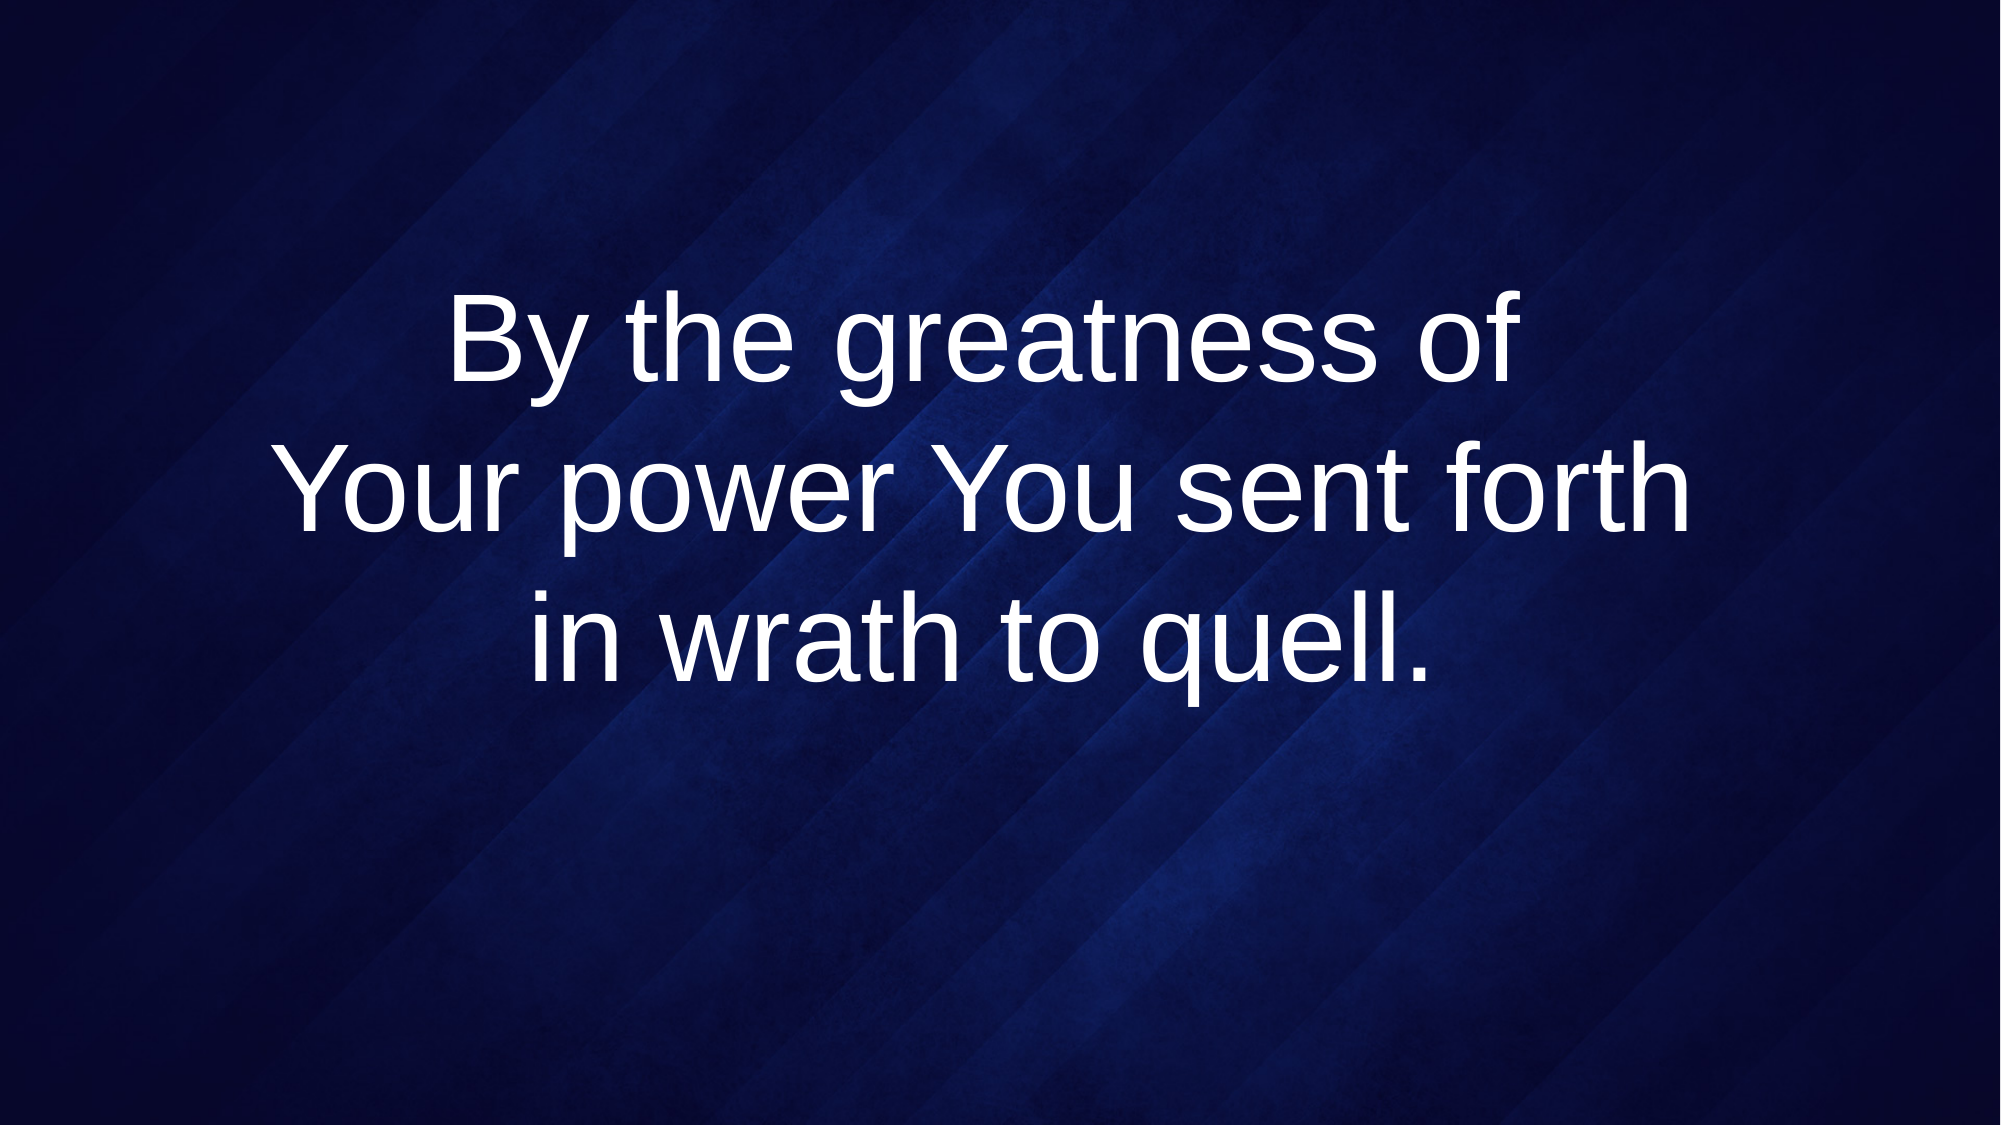

# By the greatness of Your power You sent forth in wrath to quell.